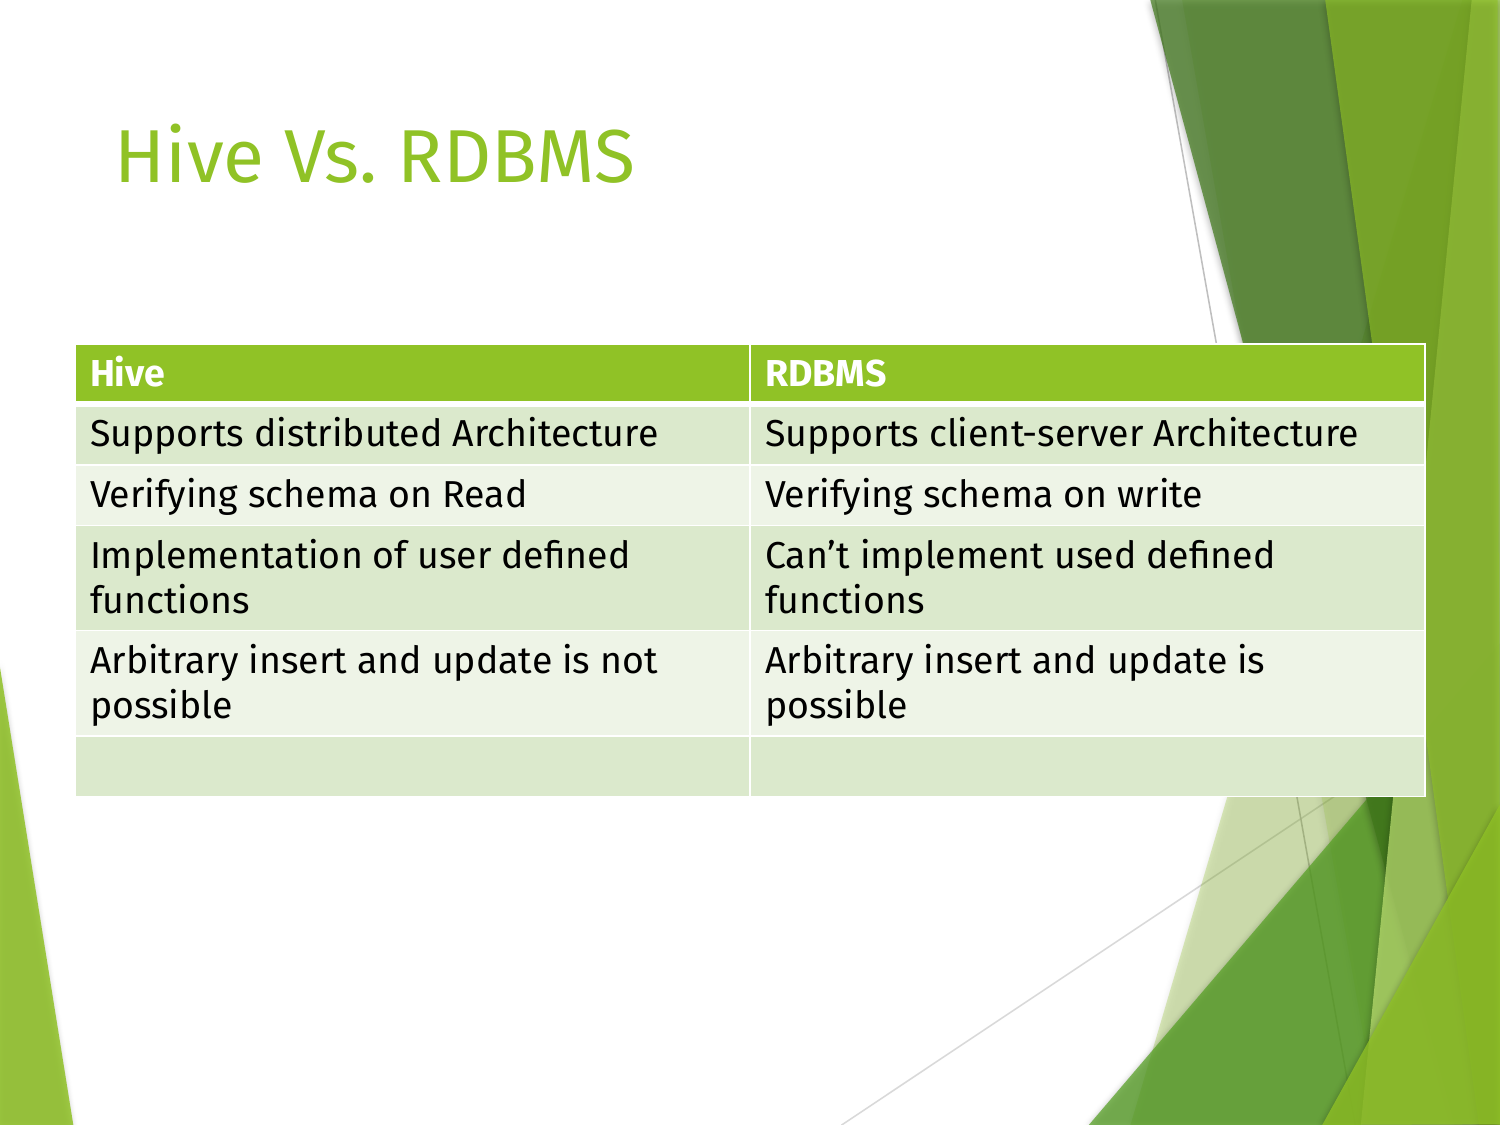

# Hive Vs. RDBMS
| Hive | RDBMS |
| --- | --- |
| Supports distributed Architecture | Supports client-server Architecture |
| Verifying schema on Read | Verifying schema on write |
| Implementation of user defined functions | Can’t implement used defined functions |
| Arbitrary insert and update is not possible | Arbitrary insert and update is possible |
|  |  |